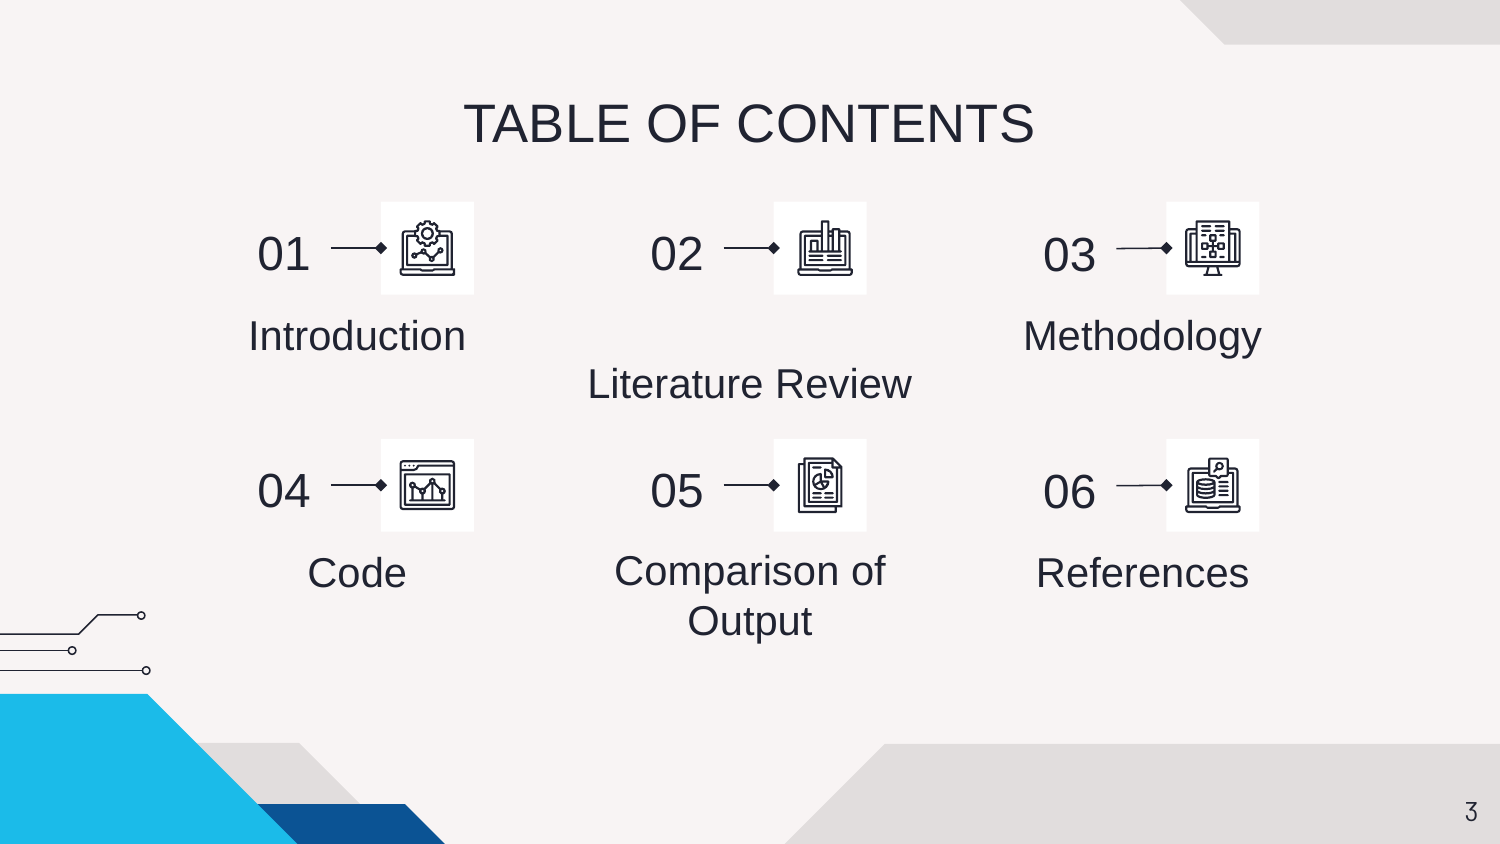

# TABLE OF CONTENTS

01
02
03

Literature Review
Methodology
Introduction

05
04
06

Code
References
Comparison of Output
3